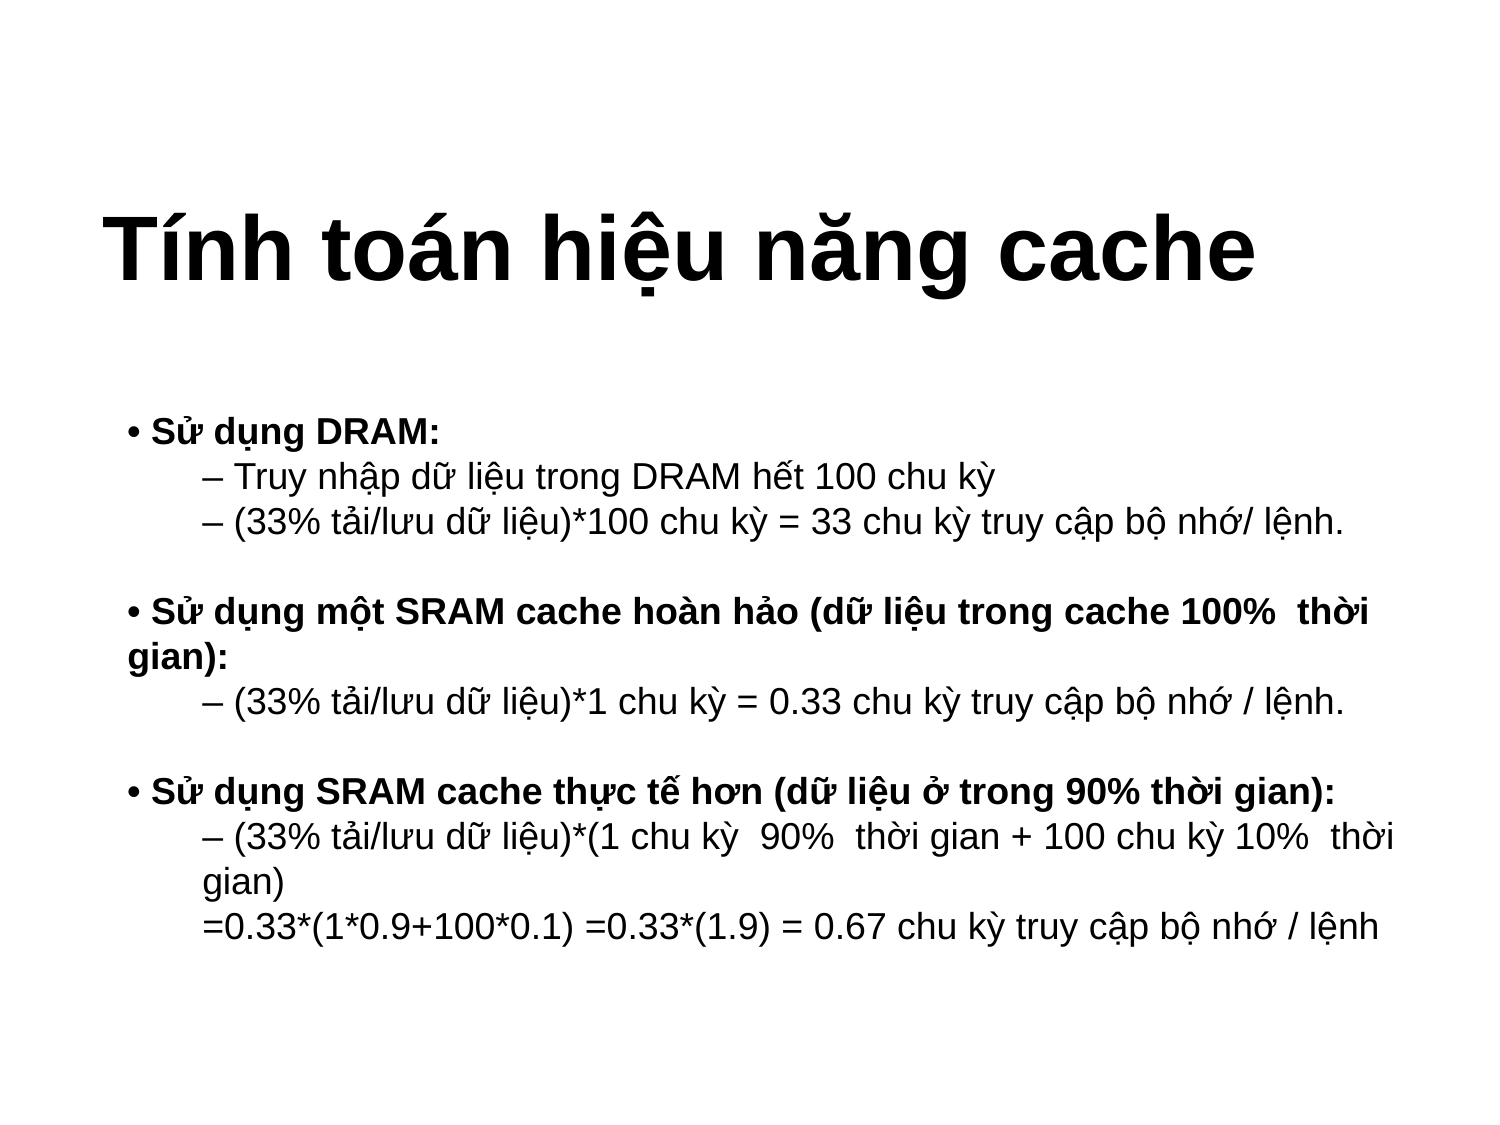

# Tính toán hiệu năng cache
• Sử dụng DRAM:
– Truy nhập dữ liệu trong DRAM hết 100 chu kỳ
– (33% tải/lưu dữ liệu)*100 chu kỳ = 33 chu kỳ truy cập bộ nhớ/ lệnh.

• Sử dụng một SRAM cache hoàn hảo (dữ liệu trong cache 100%  thời gian):
– (33% tải/lưu dữ liệu)*1 chu kỳ = 0.33 chu kỳ truy cập bộ nhớ / lệnh.

• Sử dụng SRAM cache thực tế hơn (dữ liệu ở trong 90% thời gian):
– (33% tải/lưu dữ liệu)*(1 chu kỳ  90%  thời gian + 100 chu kỳ 10%  thời gian)
=0.33*(1*0.9+100*0.1) =0.33*(1.9) = 0.67 chu kỳ truy cập bộ nhớ / lệnh